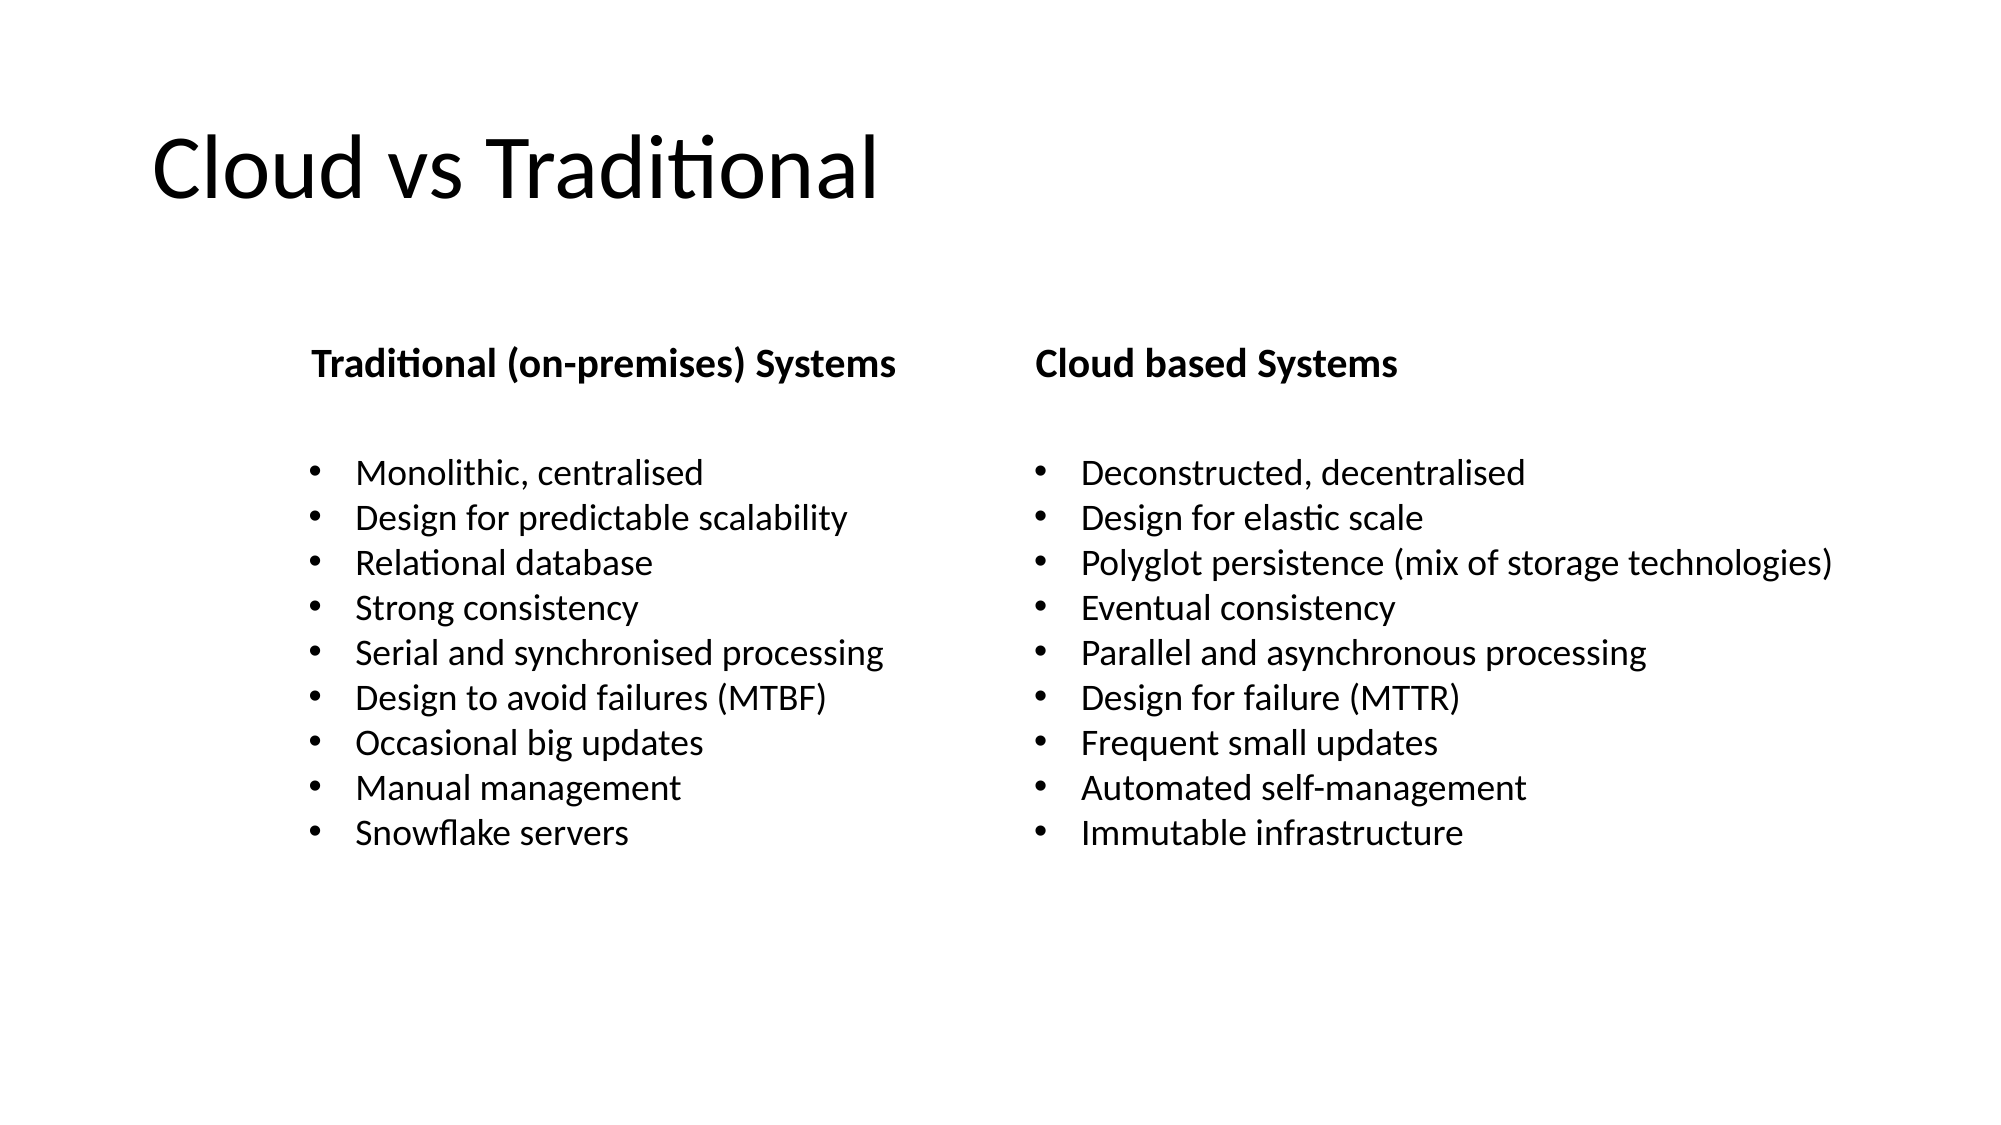

# Cloud vs Traditional
Traditional (on-premises) Systems
Cloud based Systems
Monolithic, centralised
Design for predictable scalability
Relational database
Strong consistency
Serial and synchronised processing
Design to avoid failures (MTBF)
Occasional big updates
Manual management
Snowflake servers
Deconstructed, decentralised
Design for elastic scale
Polyglot persistence (mix of storage technologies)
Eventual consistency
Parallel and asynchronous processing
Design for failure (MTTR)
Frequent small updates
Automated self-management
Immutable infrastructure